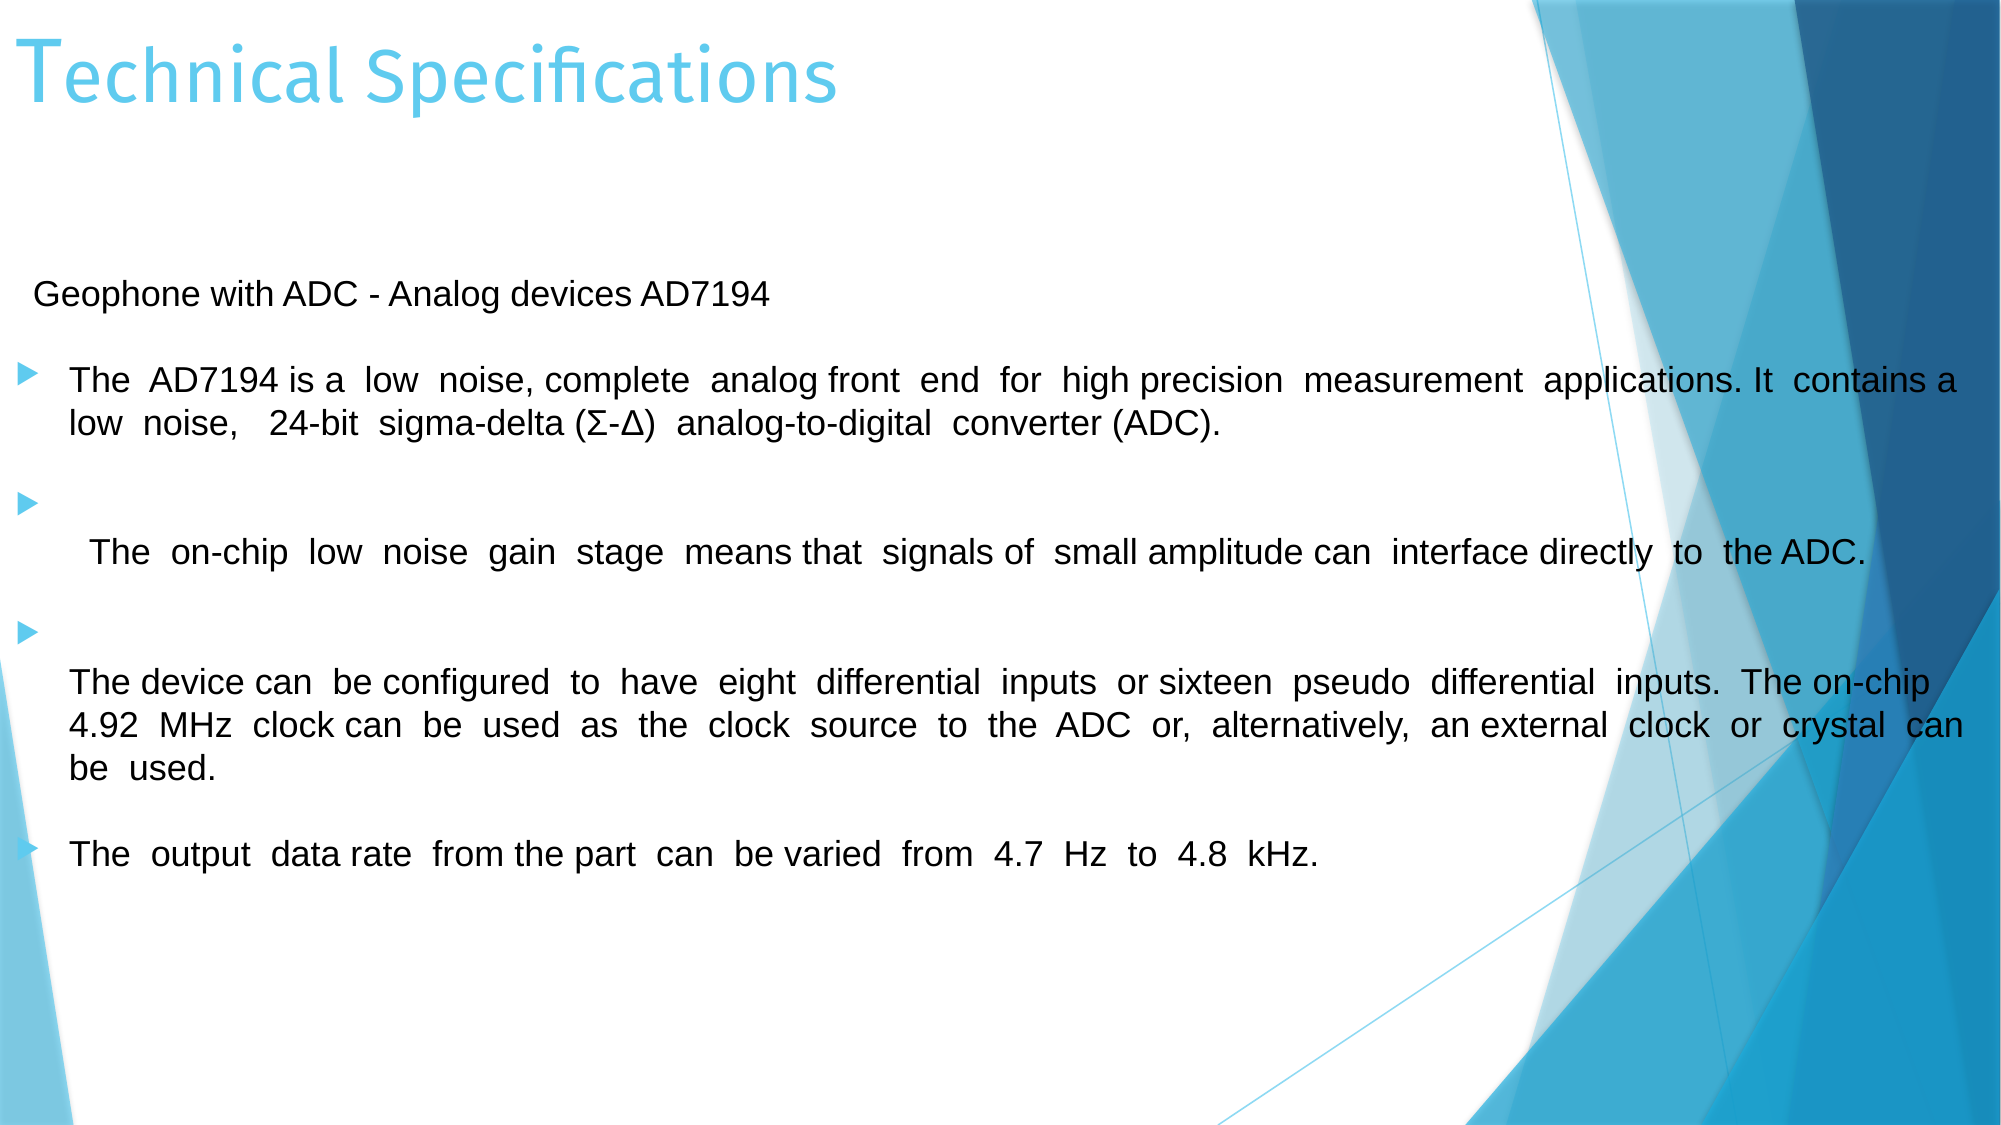

# Technical Specifications

Geophone with ADC - Analog devices AD7194

The  AD7194 is a  low  noise, complete  analog front  end  for  high precision  measurement  applications. It  contains a  low  noise,   24-bit  sigma-delta (Σ-Δ)  analog-to-digital  converter (ADC).

  The  on-chip  low  noise  gain  stage  means that  signals of  small amplitude can  interface directly  to  the ADC.

The device can  be configured  to  have  eight  differential  inputs  or sixteen  pseudo  differential  inputs.  The on-chip 4.92  MHz  clock can  be  used  as  the  clock  source  to  the  ADC  or,  alternatively,  an external  clock  or  crystal  can  be  used.

The  output  data rate  from the part  can  be varied  from  4.7  Hz  to  4.8  kHz.